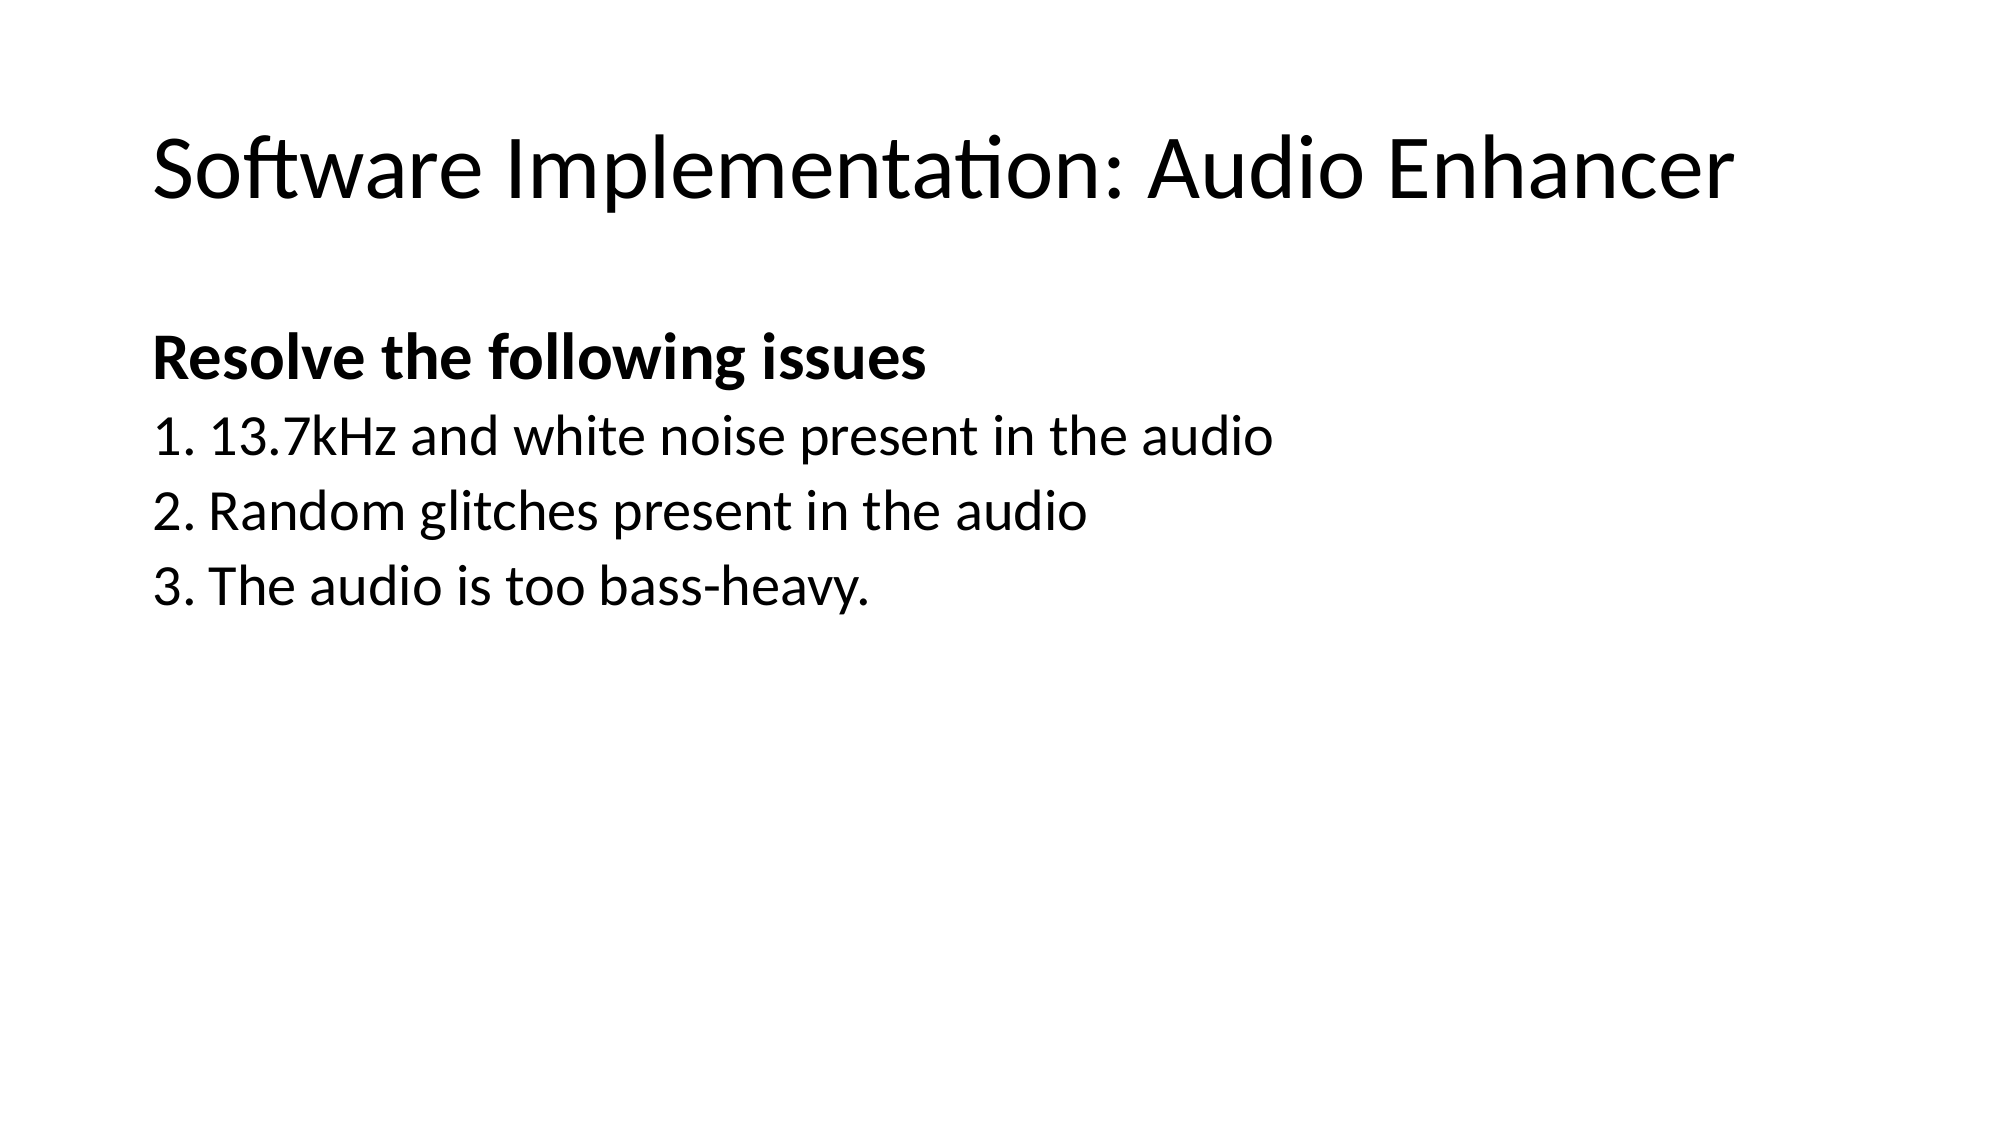

# Software Implementation: Audio Enhancer
Resolve the following issues
13.7kHz and white noise present in the audio
Random glitches present in the audio
The audio is too bass-heavy.